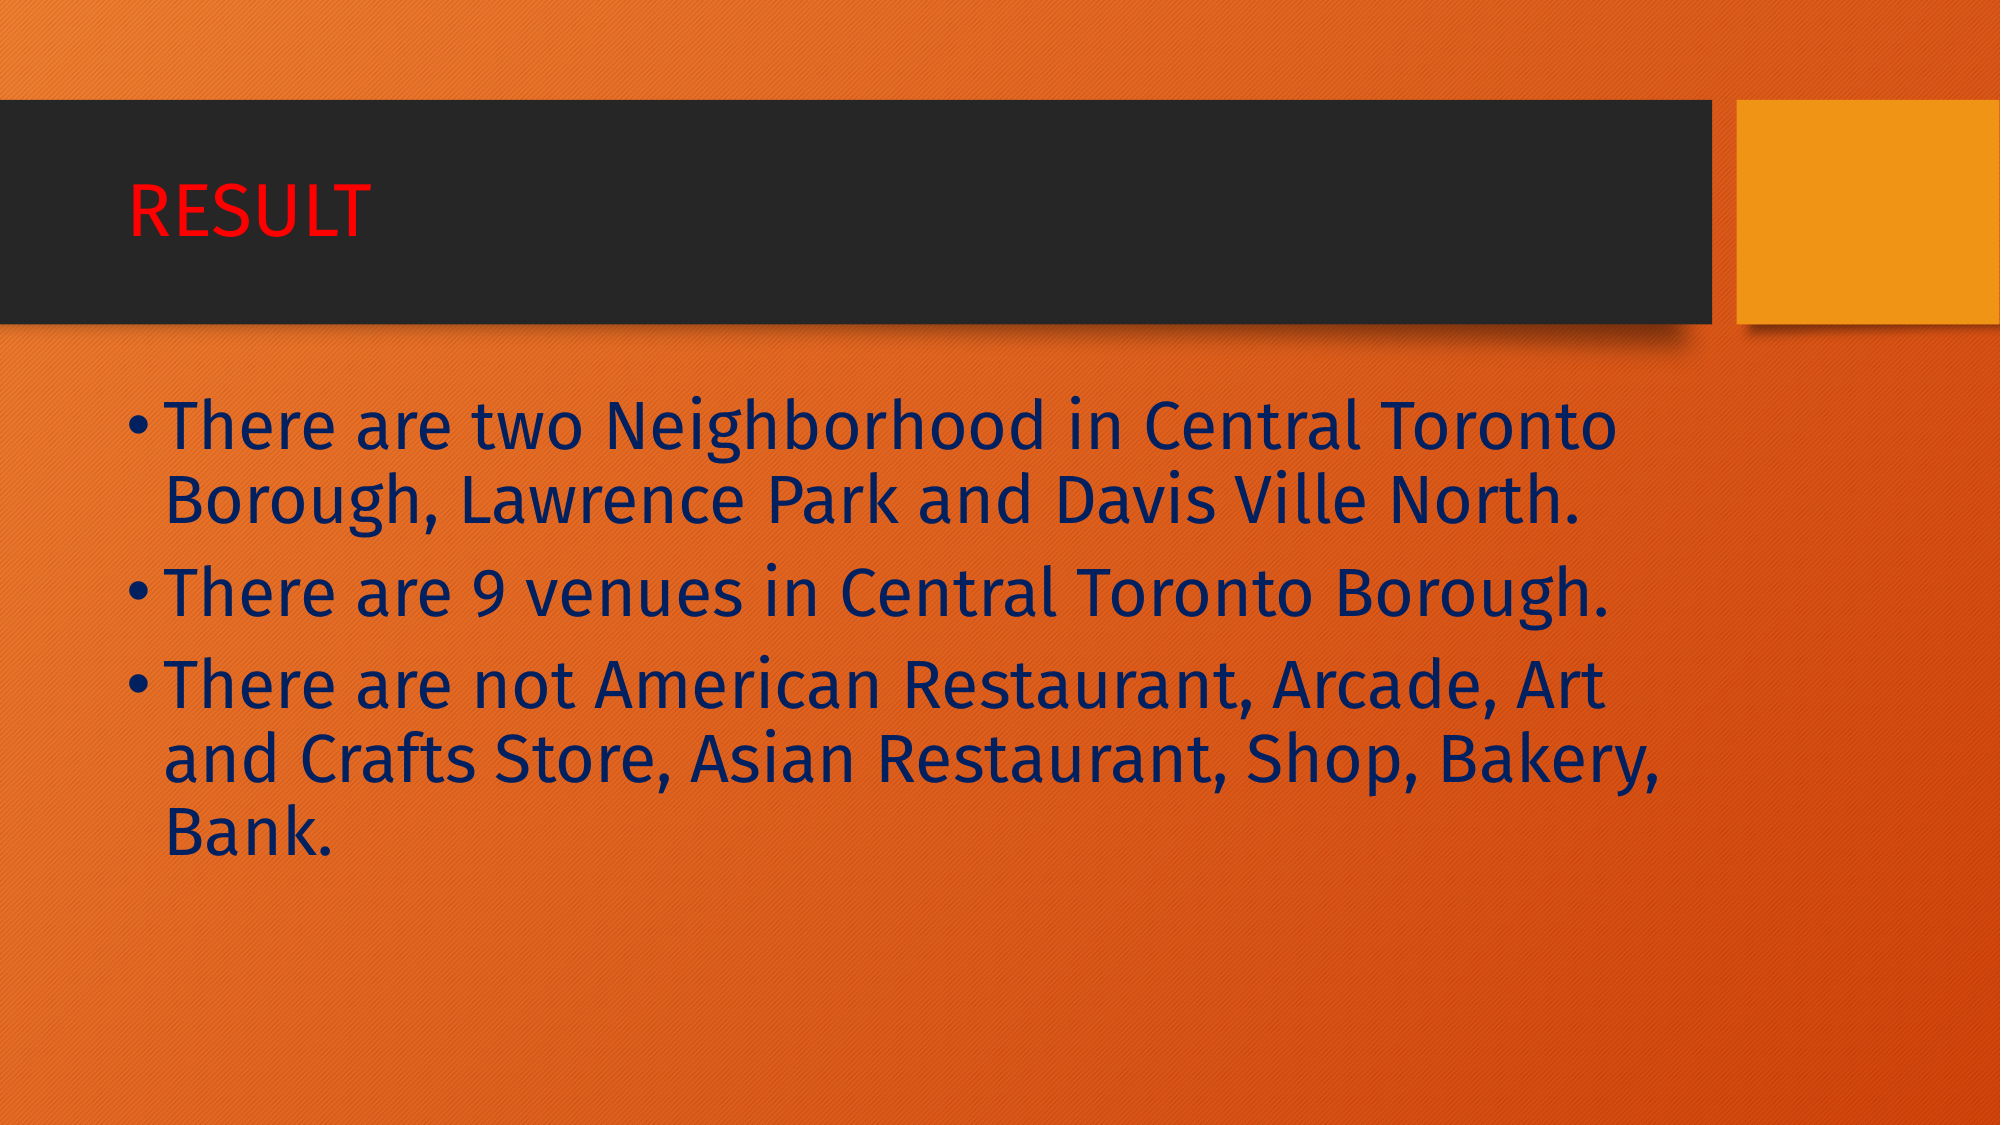

# RESULT
There are two Neighborhood in Central Toronto Borough, Lawrence Park and Davis Ville North.
There are 9 venues in Central Toronto Borough.
There are not American Restaurant, Arcade, Art and Crafts Store, Asian Restaurant, Shop, Bakery, Bank.